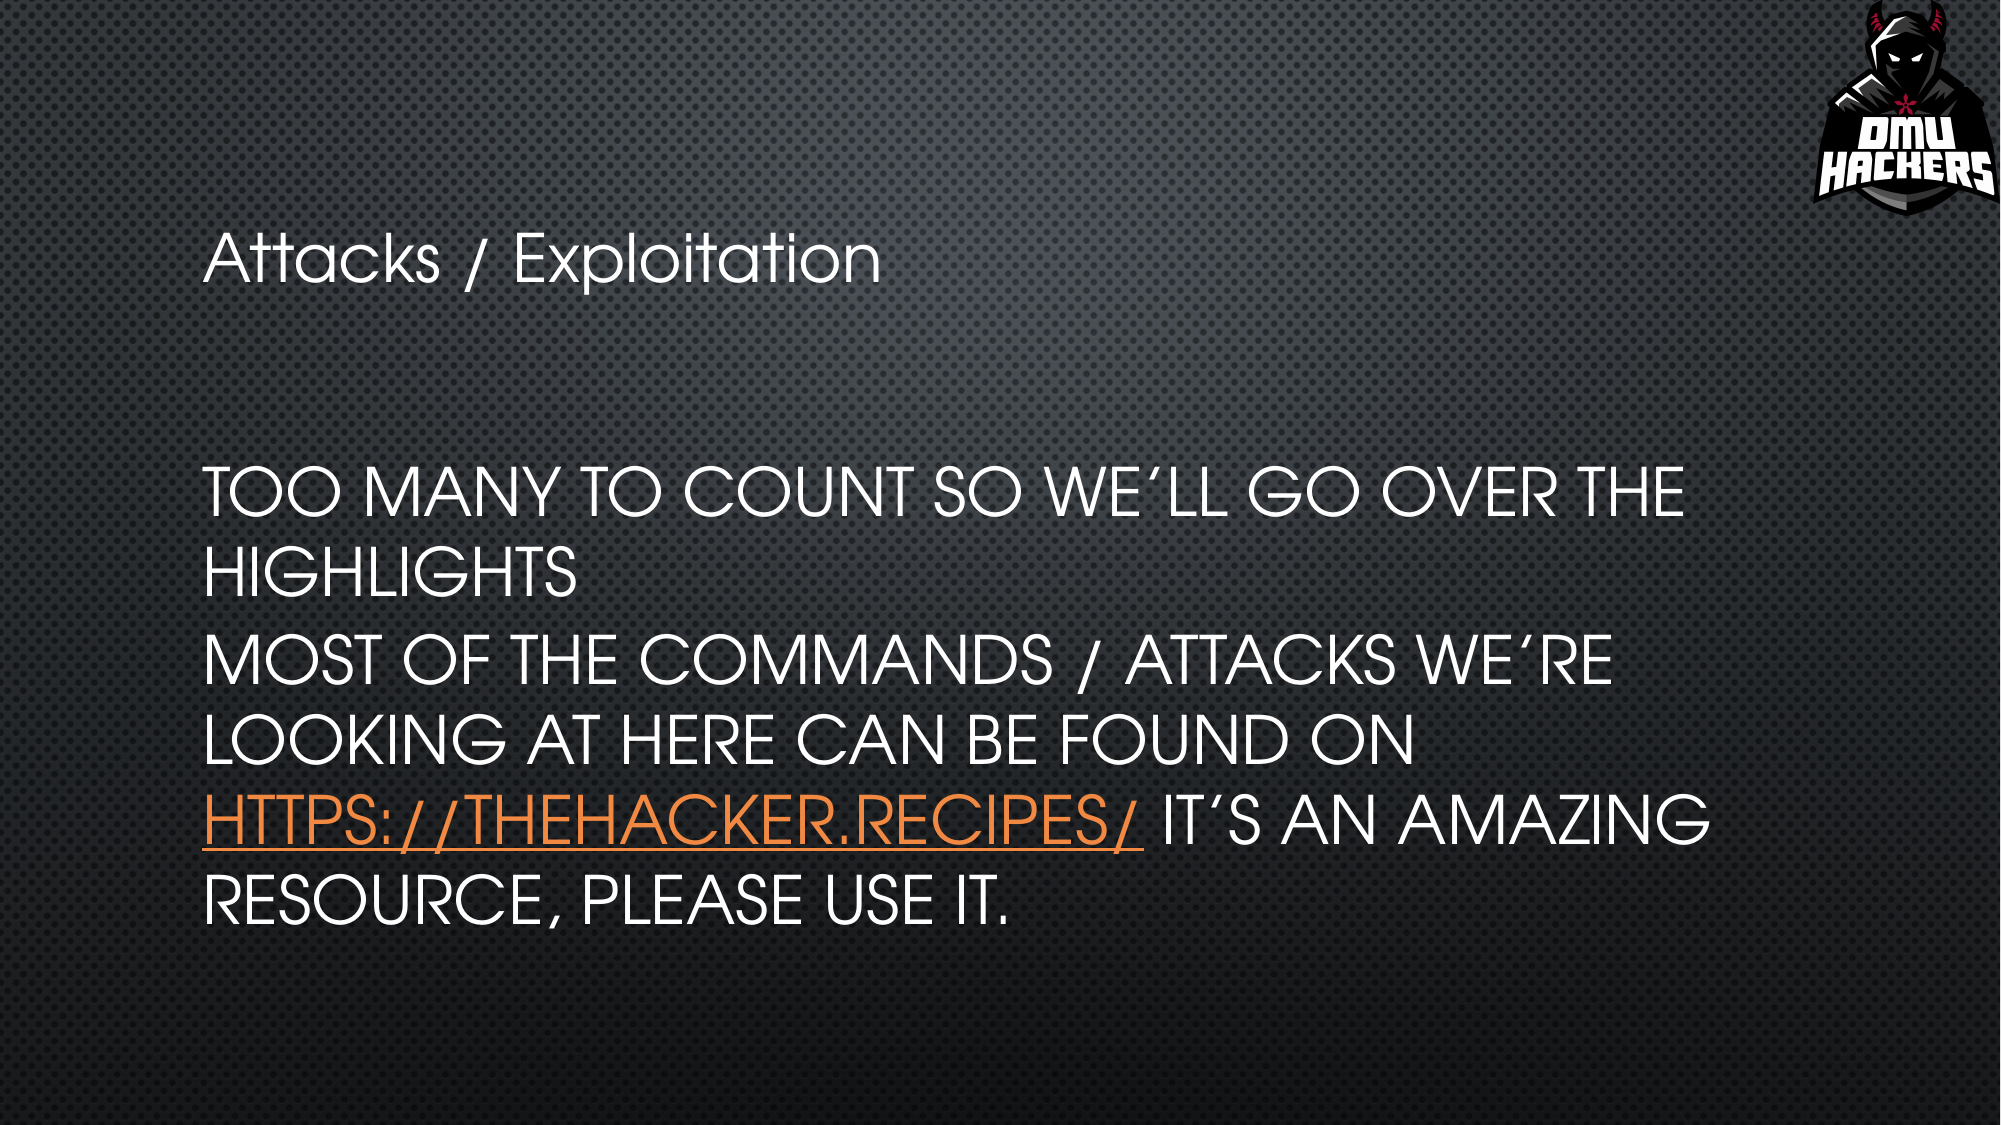

# Attacks / Exploitation
Too many to count so we’ll go over the highlights
Most of the commands / attacks we’re looking at here can be found on https://thehacker.recipes/ it’s an amazing resource, please use it.